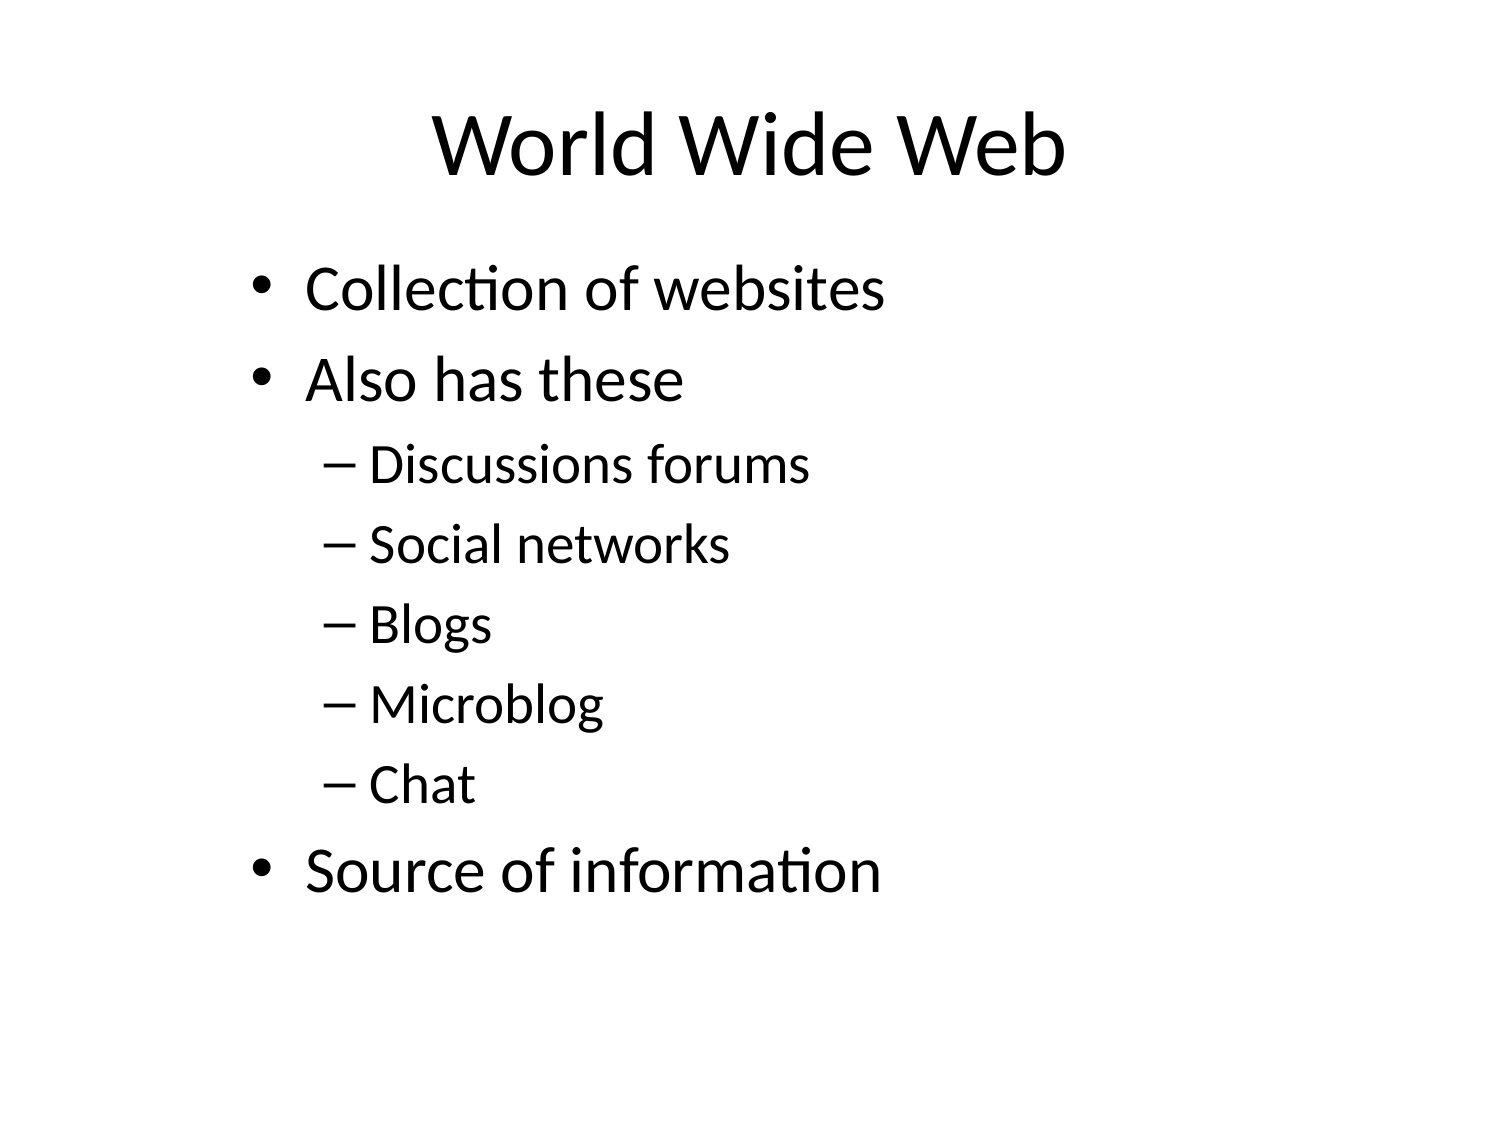

# World Wide Web
Collection of websites
Also has these
Discussions forums
Social networks
Blogs
Microblog
Chat
Source of information